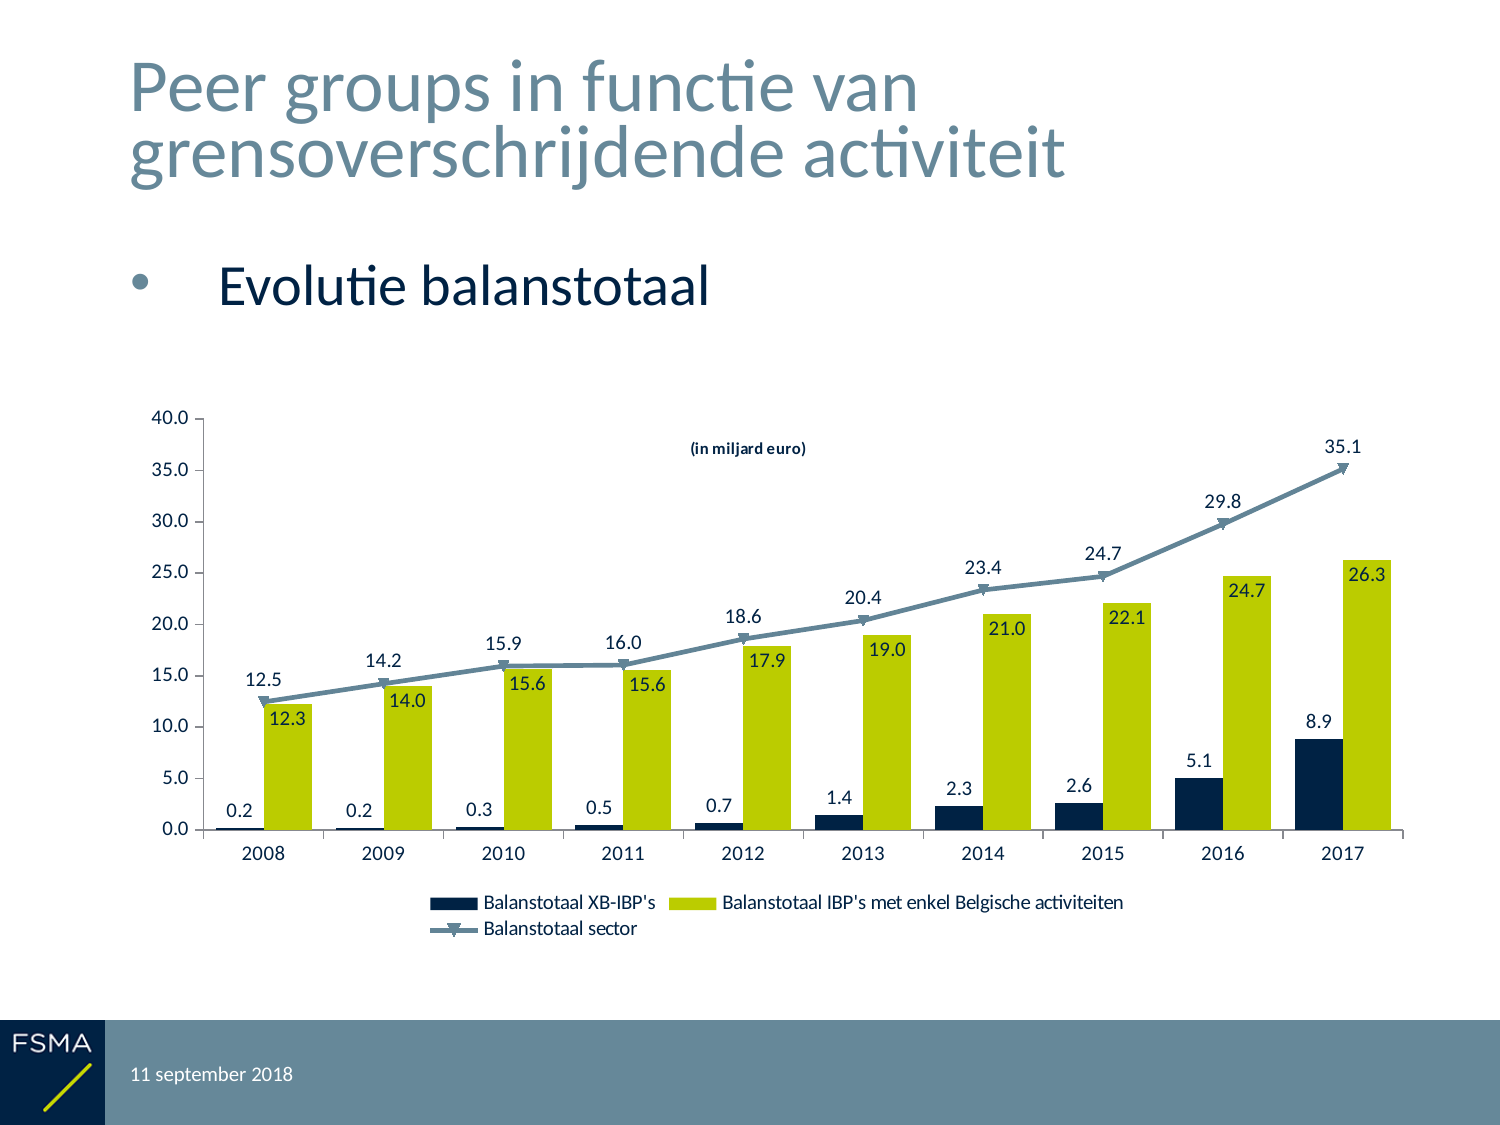

# Peer groups in functie van grensoverschrijdende activiteit
Evolutie balanstotaal

### Chart: (in miljard euro)

| Category | Balanstotaal XB-IBP's | Balanstotaal IBP's met enkel Belgische activiteiten | Balanstotaal sector |
|---|---|---|---|
| 2008 | 0.15848476578 | 12.298506037019994 | 12.456990802799996 |
| 2009 | 0.19540602278 | 14.03248138554 | 14.22788740832 |
| 2010 | 0.31269691446000003 | 15.634034964909995 | 15.946731879369993 |
| 2011 | 0.46265149288999996 | 15.5832989501 | 16.04595044299 |
| 2012 | 0.66969123052 | 17.916894904750002 | 18.59 |
| 2013 | 1.41653265845 | 18.978858880459995 | 20.395391538909998 |
| 2014 | 2.3245709938 | 21.044664351359998 | 23.369235345160003 |
| 2015 | 2.5777331928800002 | 22.116265540730012 | 24.69399873361 |
| 2016 | 5.08587516463 | 24.69516928645 | 29.781044451080003 |
| 2017 | 8.87725686532 | 26.26960931681999 | 35.14686618213998 |
11 september 2018
Rapportering over het boekjaar 2017
40